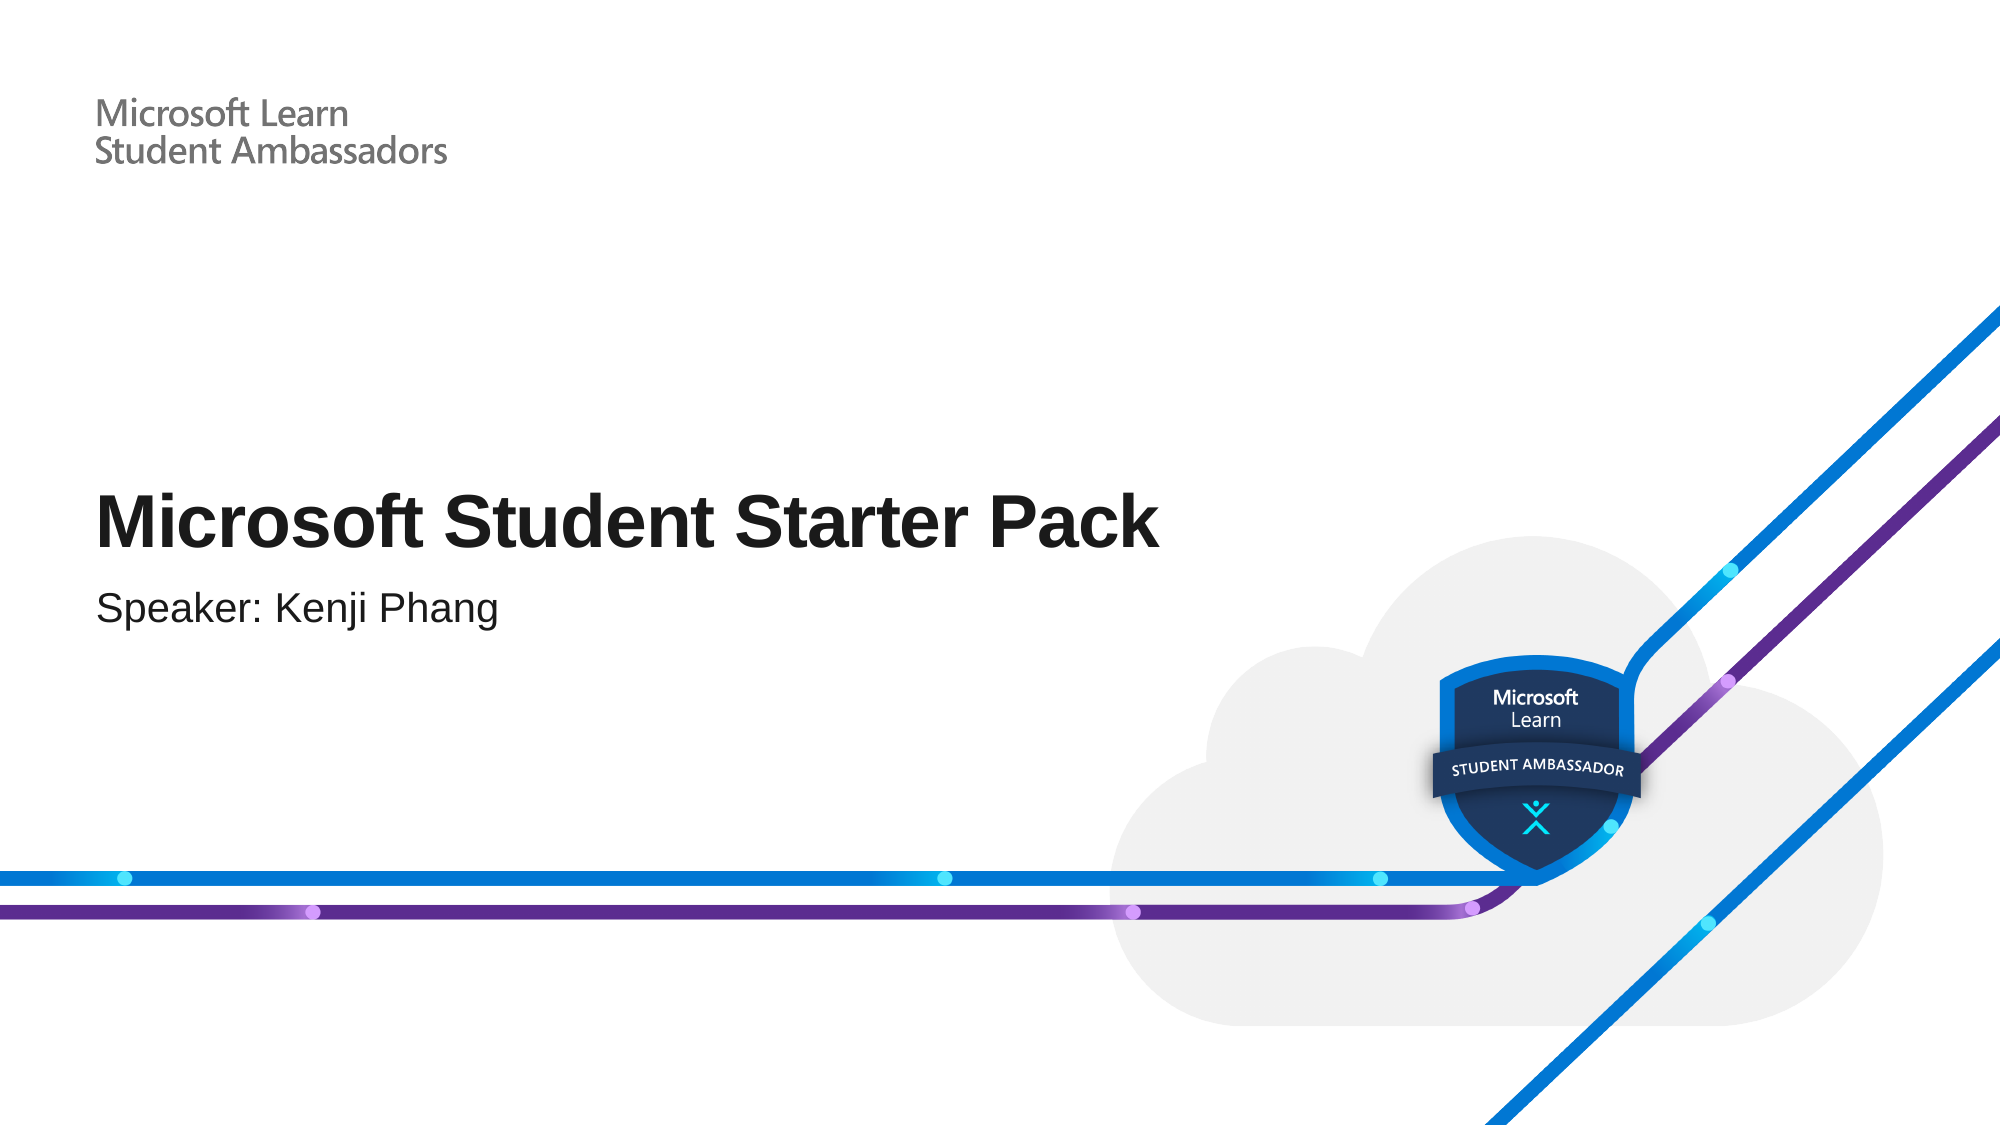

# Microsoft Student Starter Pack
Speaker: Kenji Phang